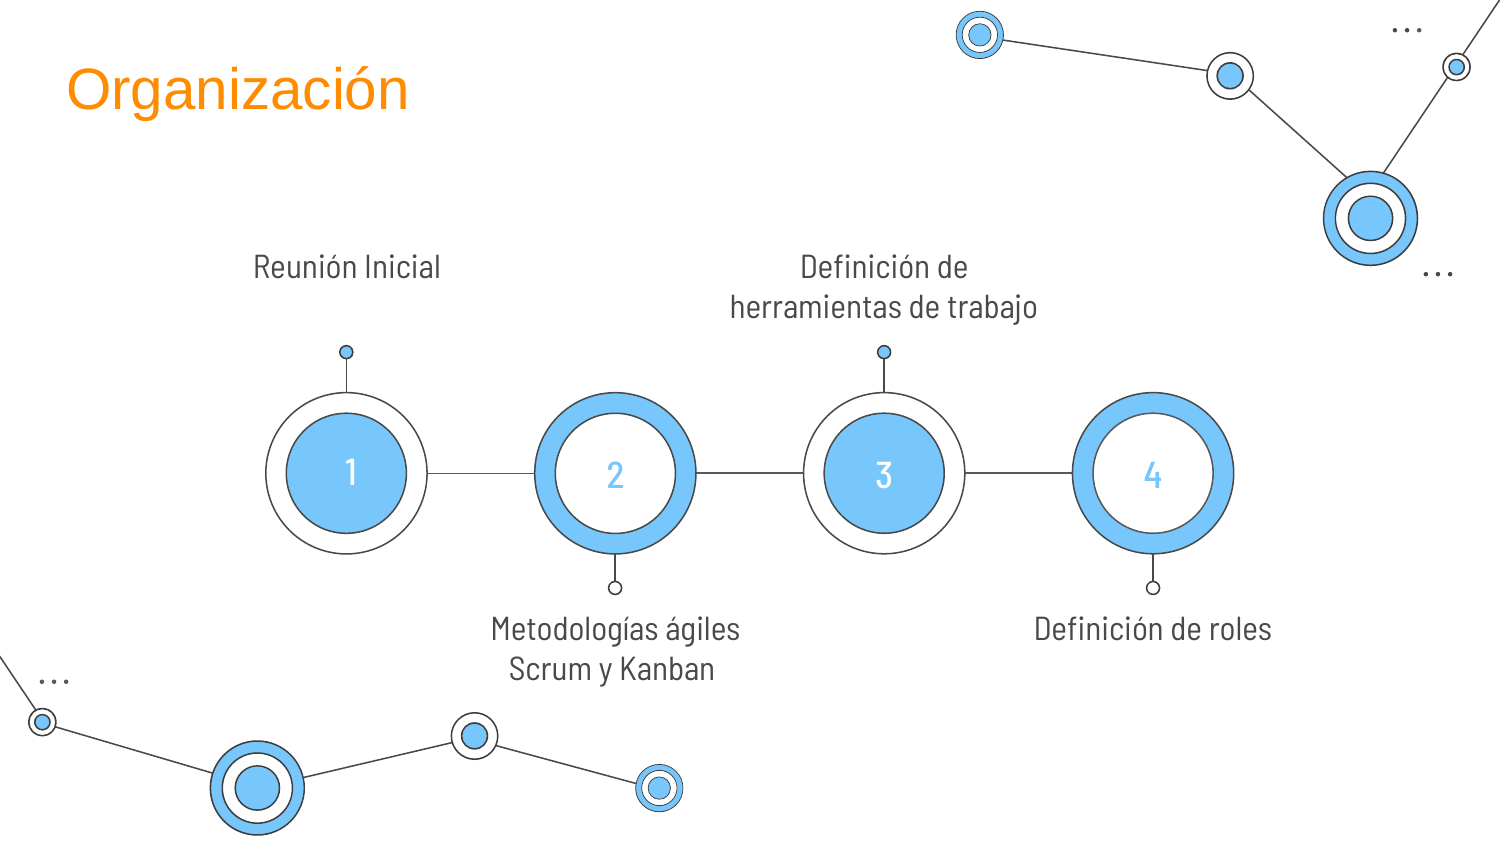

Organización
Reunión Inicial
Definición de herramientas de trabajo

 1
2
3
4
Metodologías ágiles
Scrum y Kanban
Definición de roles